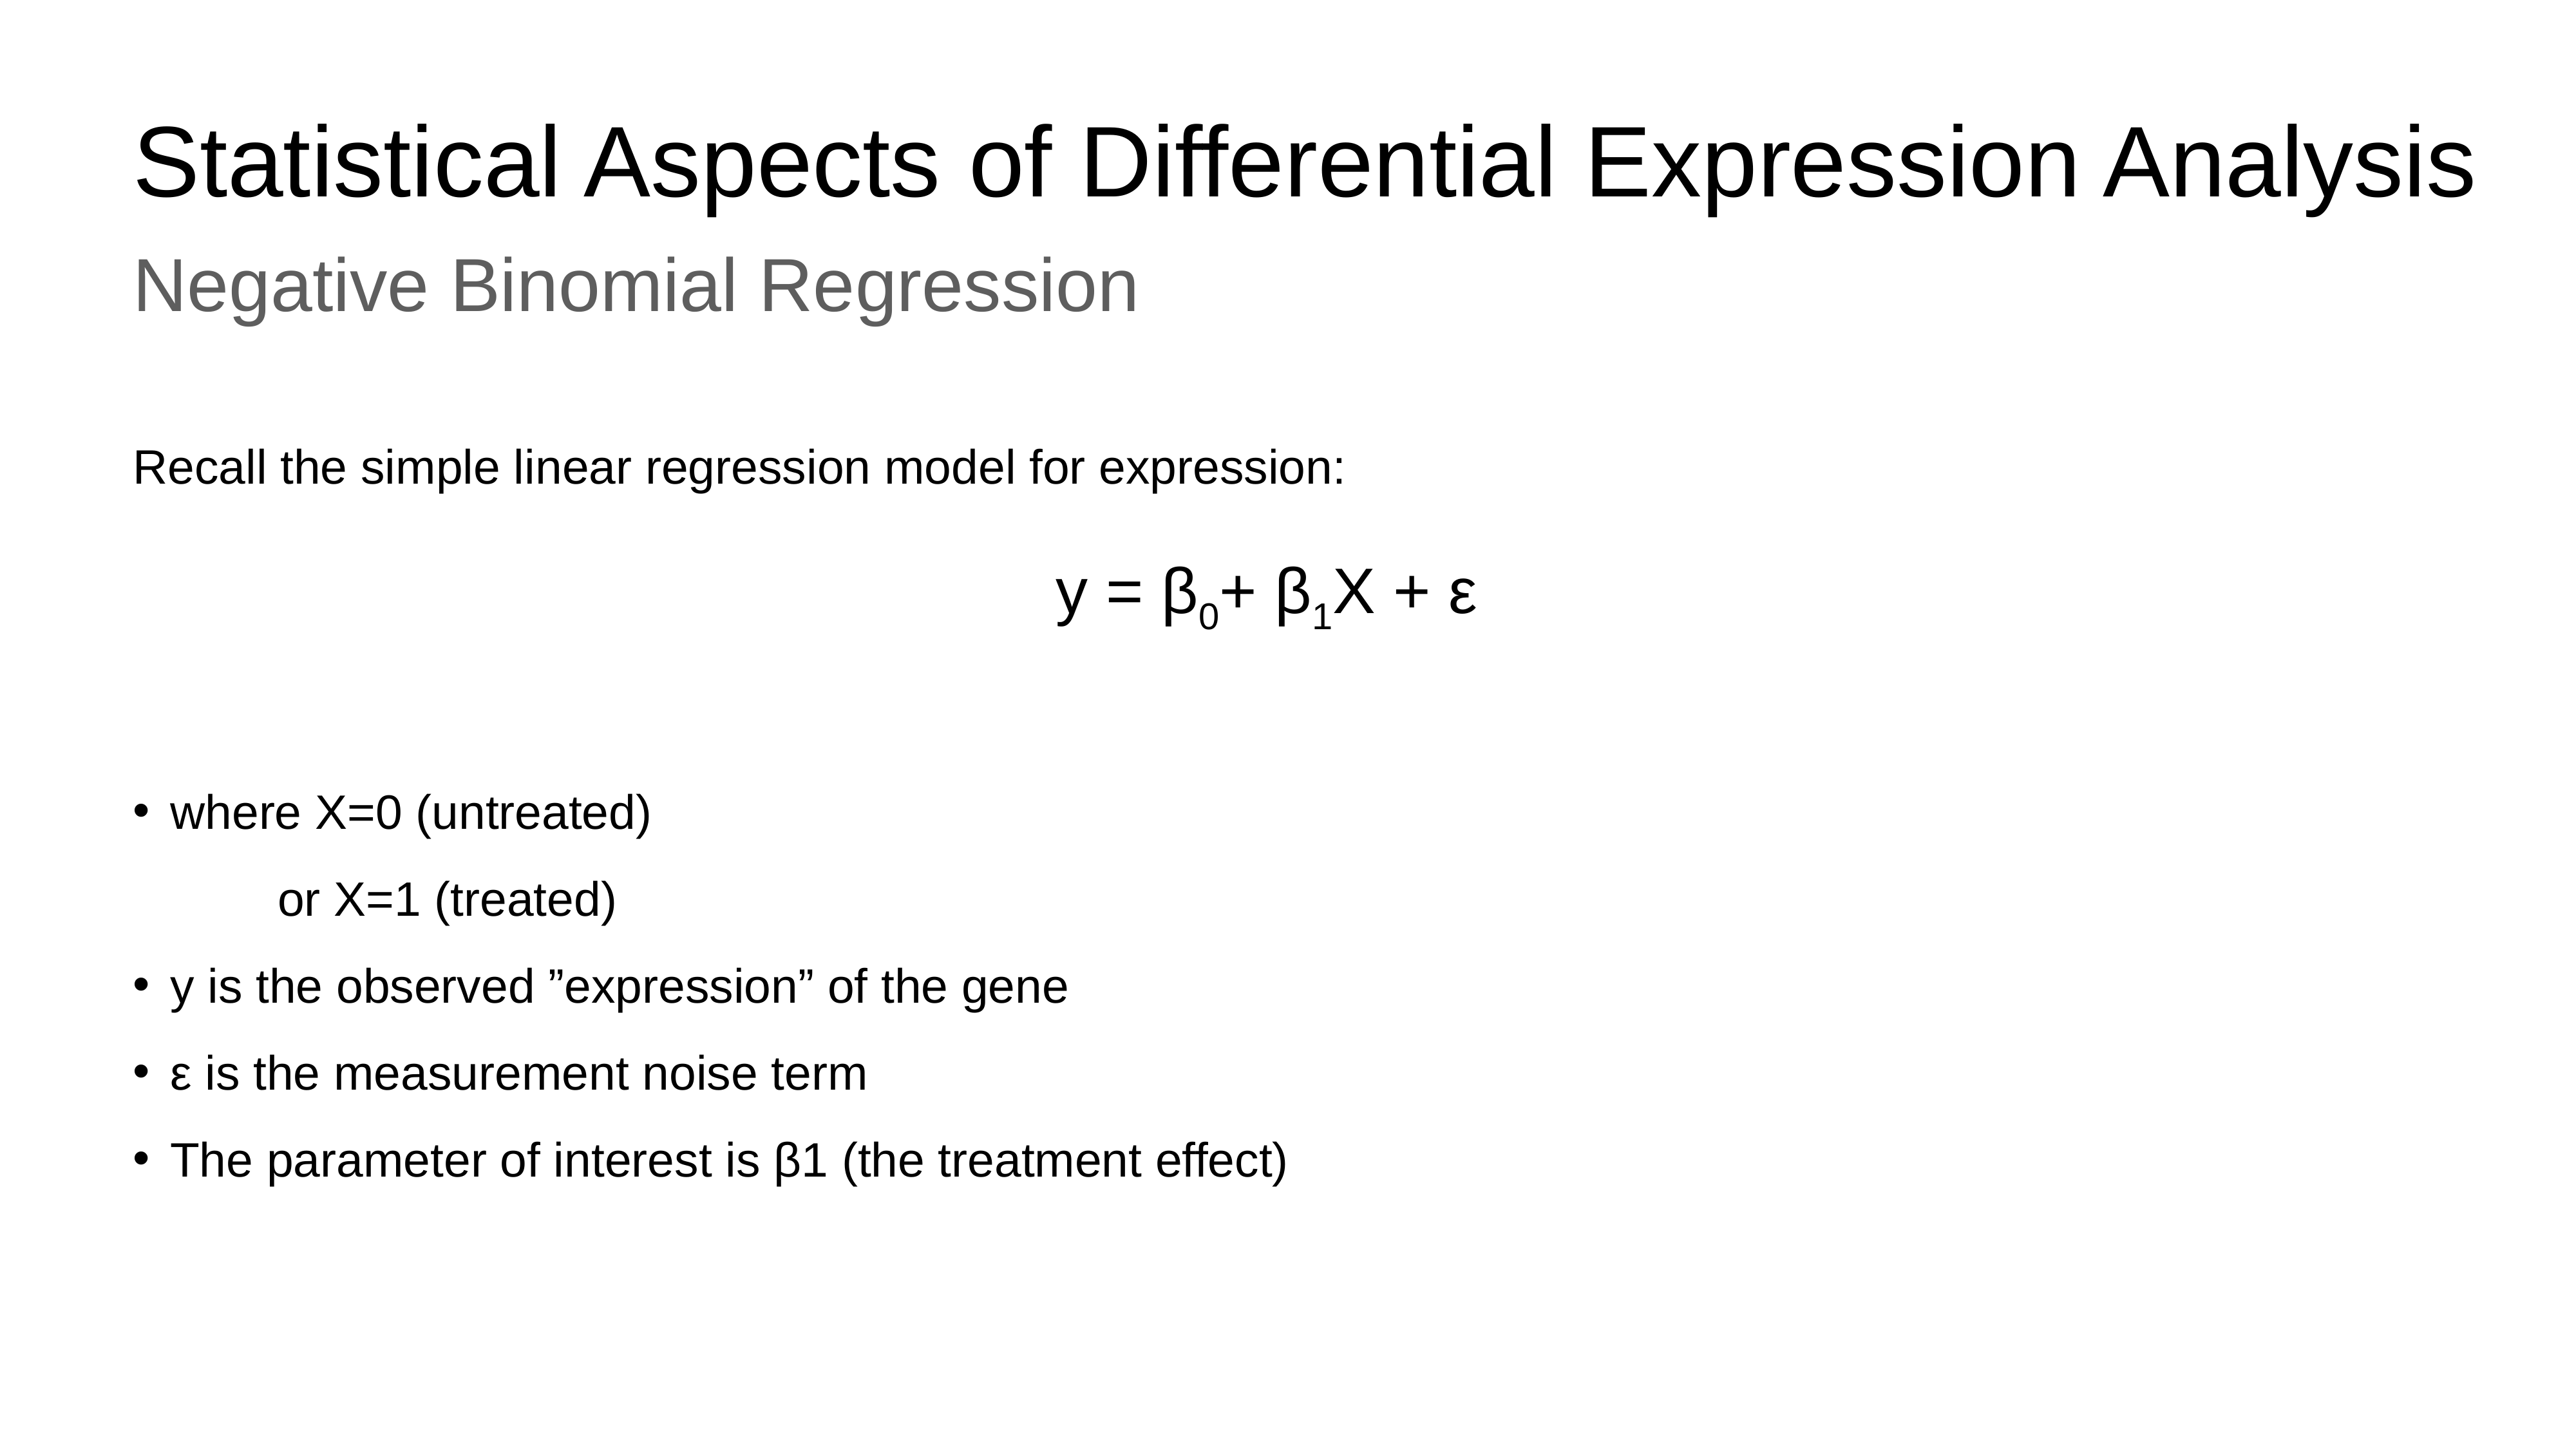

Statistical Aspects of Differential Expression Analysis
Negative Binomial Regression
Recall the simple linear regression model for expression:
y = β0+ β1X + ε
 where X=0 (untreated)
or X=1 (treated)
 y is the observed ”expression” of the gene
 ε is the measurement noise term
 The parameter of interest is β1 (the treatment effect)